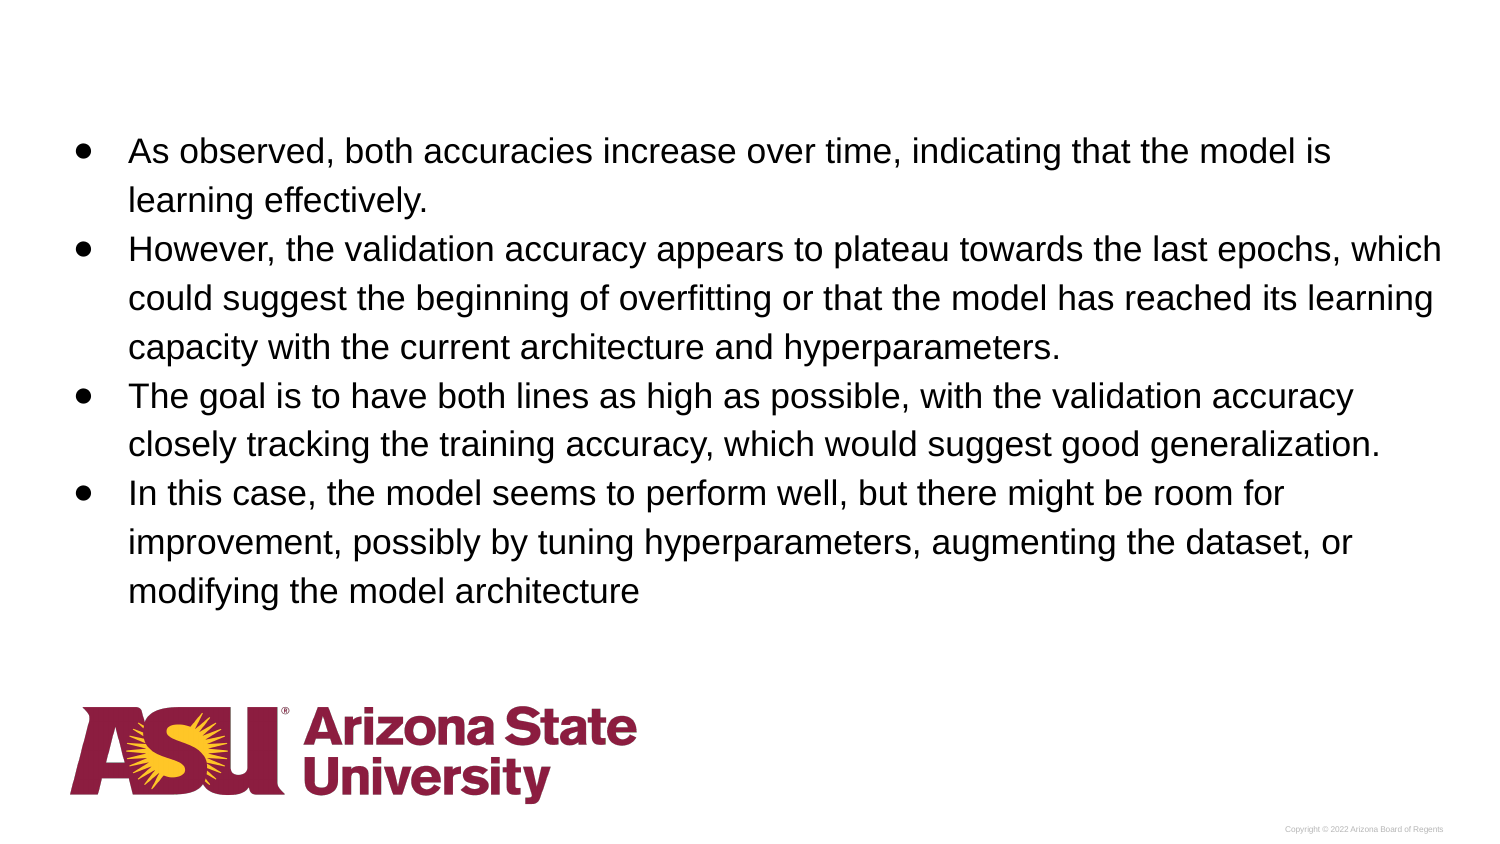

As observed, both accuracies increase over time, indicating that the model is learning effectively.
However, the validation accuracy appears to plateau towards the last epochs, which could suggest the beginning of overfitting or that the model has reached its learning capacity with the current architecture and hyperparameters.
The goal is to have both lines as high as possible, with the validation accuracy closely tracking the training accuracy, which would suggest good generalization.
In this case, the model seems to perform well, but there might be room for improvement, possibly by tuning hyperparameters, augmenting the dataset, or modifying the model architecture